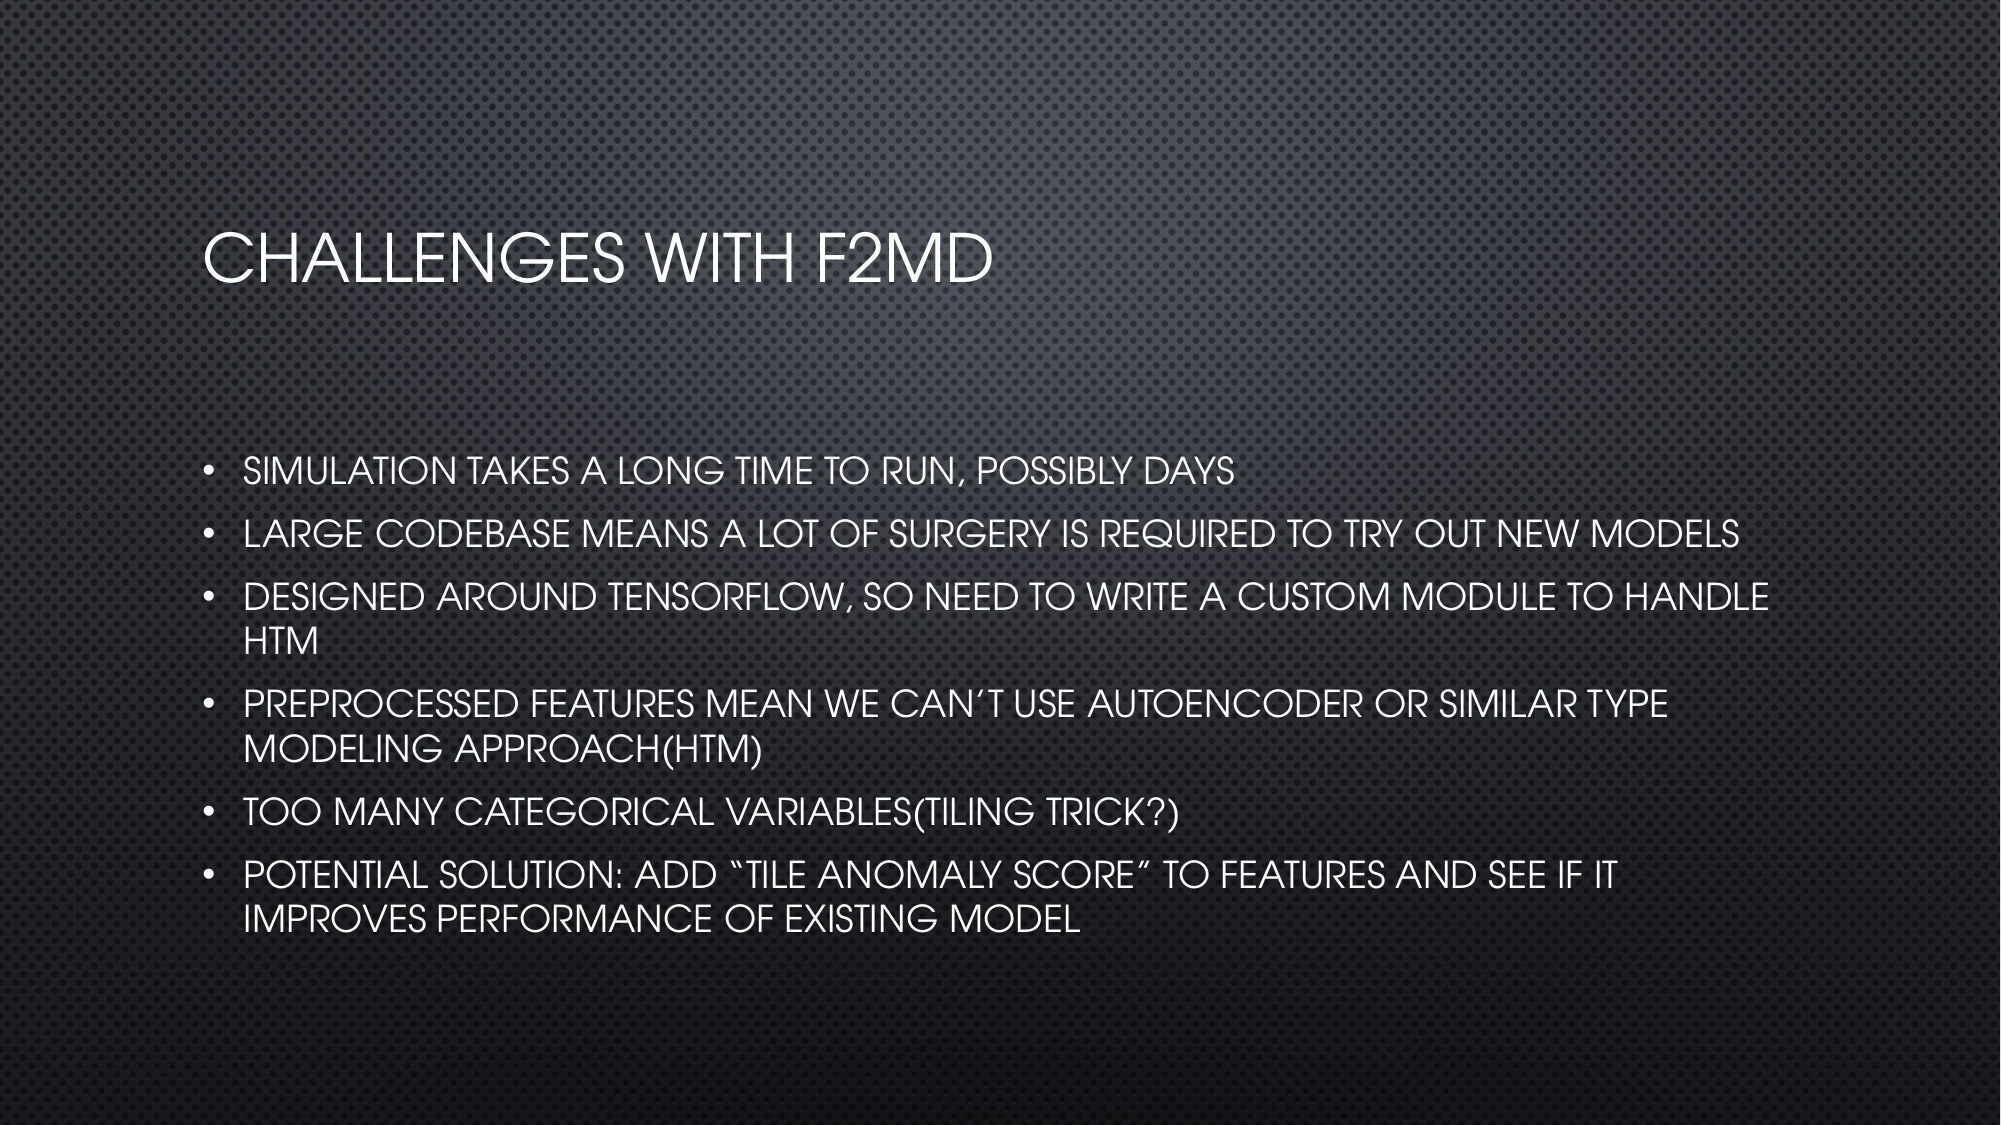

# Challenges with F2MD
Simulation takes a long time to run, possibly days
Large Codebase means a lot of surgery is required to try out new models
Designed around tensorflow, so need to write a custom module to handle htm
Preprocessed features mean we can’t use autoencoder or similar type modeling approach(HTM)
Too many categorical variables(tiling trick?)
Potential solution: Add “tile anomaly score” to features and see if it improves performance of existing model